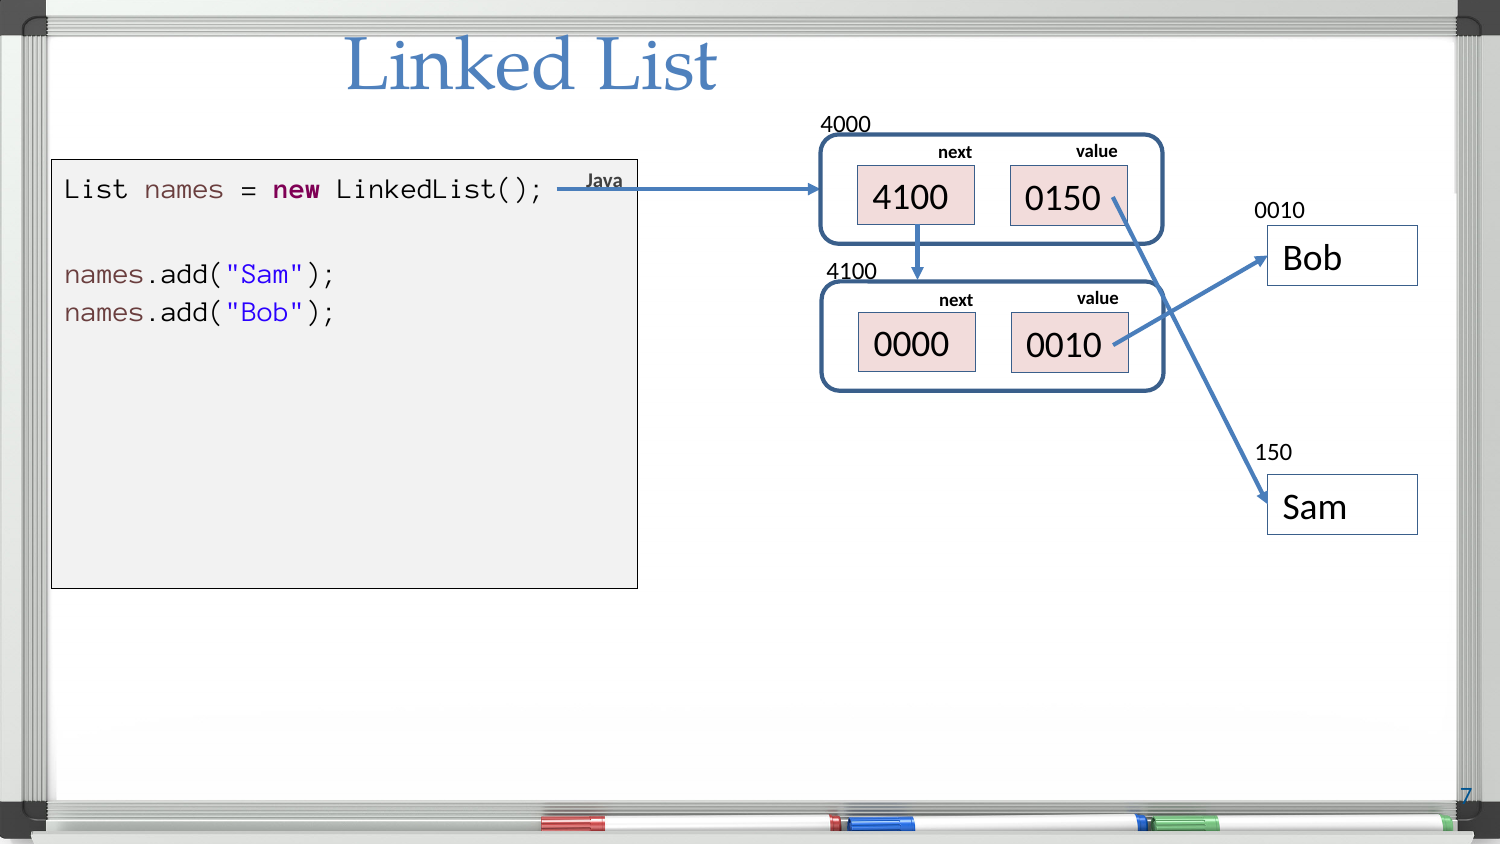

# Linked List
4000
value
next

List names = new LinkedList();

names.add("Sam");
names.add("Bob");
Java
4100
0150
0010
Bob
4100
value
next

0000
0010
150
Sam
7